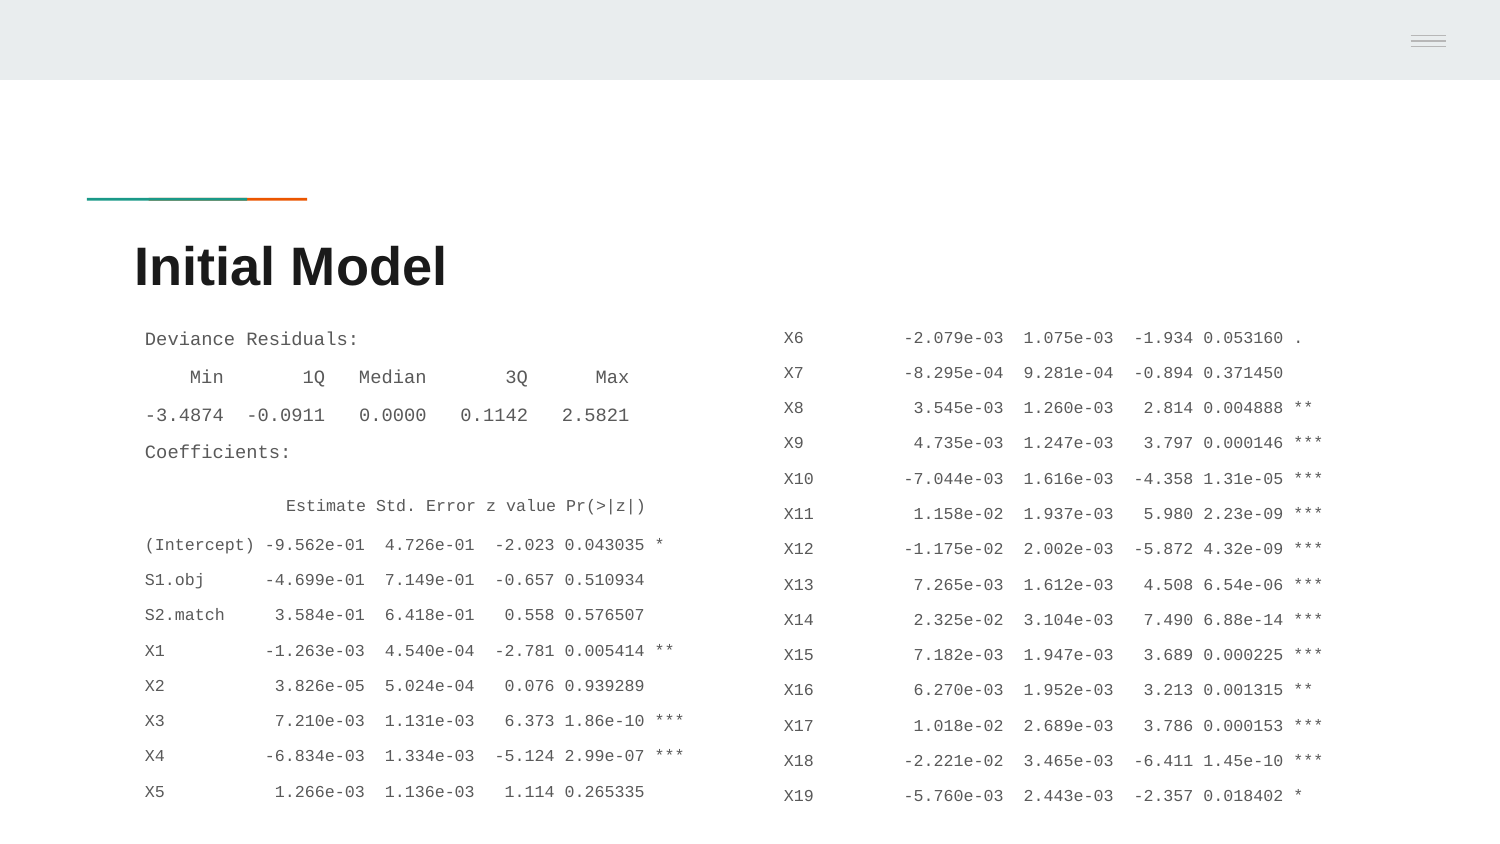

# Initial Model
Deviance Residuals:
    Min       1Q   Median       3Q      Max
-3.4874  -0.0911   0.0000   0.1142   2.5821
Coefficients:
              Estimate Std. Error z value Pr(>|z|)
(Intercept) -9.562e-01  4.726e-01  -2.023 0.043035 *
S1.obj      -4.699e-01  7.149e-01  -0.657 0.510934
S2.match     3.584e-01  6.418e-01   0.558 0.576507
X1          -1.263e-03  4.540e-04  -2.781 0.005414 **
X2           3.826e-05  5.024e-04   0.076 0.939289
X3           7.210e-03  1.131e-03   6.373 1.86e-10 ***
X4          -6.834e-03  1.334e-03  -5.124 2.99e-07 ***
X5           1.266e-03  1.136e-03   1.114 0.265335
X6          -2.079e-03  1.075e-03  -1.934 0.053160 .
X7          -8.295e-04  9.281e-04  -0.894 0.371450
X8           3.545e-03  1.260e-03   2.814 0.004888 **
X9           4.735e-03  1.247e-03   3.797 0.000146 ***
X10         -7.044e-03  1.616e-03  -4.358 1.31e-05 ***
X11          1.158e-02  1.937e-03   5.980 2.23e-09 ***
X12         -1.175e-02  2.002e-03  -5.872 4.32e-09 ***
X13          7.265e-03  1.612e-03   4.508 6.54e-06 ***
X14          2.325e-02  3.104e-03   7.490 6.88e-14 ***
X15          7.182e-03  1.947e-03   3.689 0.000225 ***
X16          6.270e-03  1.952e-03   3.213 0.001315 **
X17          1.018e-02  2.689e-03   3.786 0.000153 ***
X18         -2.221e-02  3.465e-03  -6.411 1.45e-10 ***
X19         -5.760e-03  2.443e-03  -2.357 0.018402 *